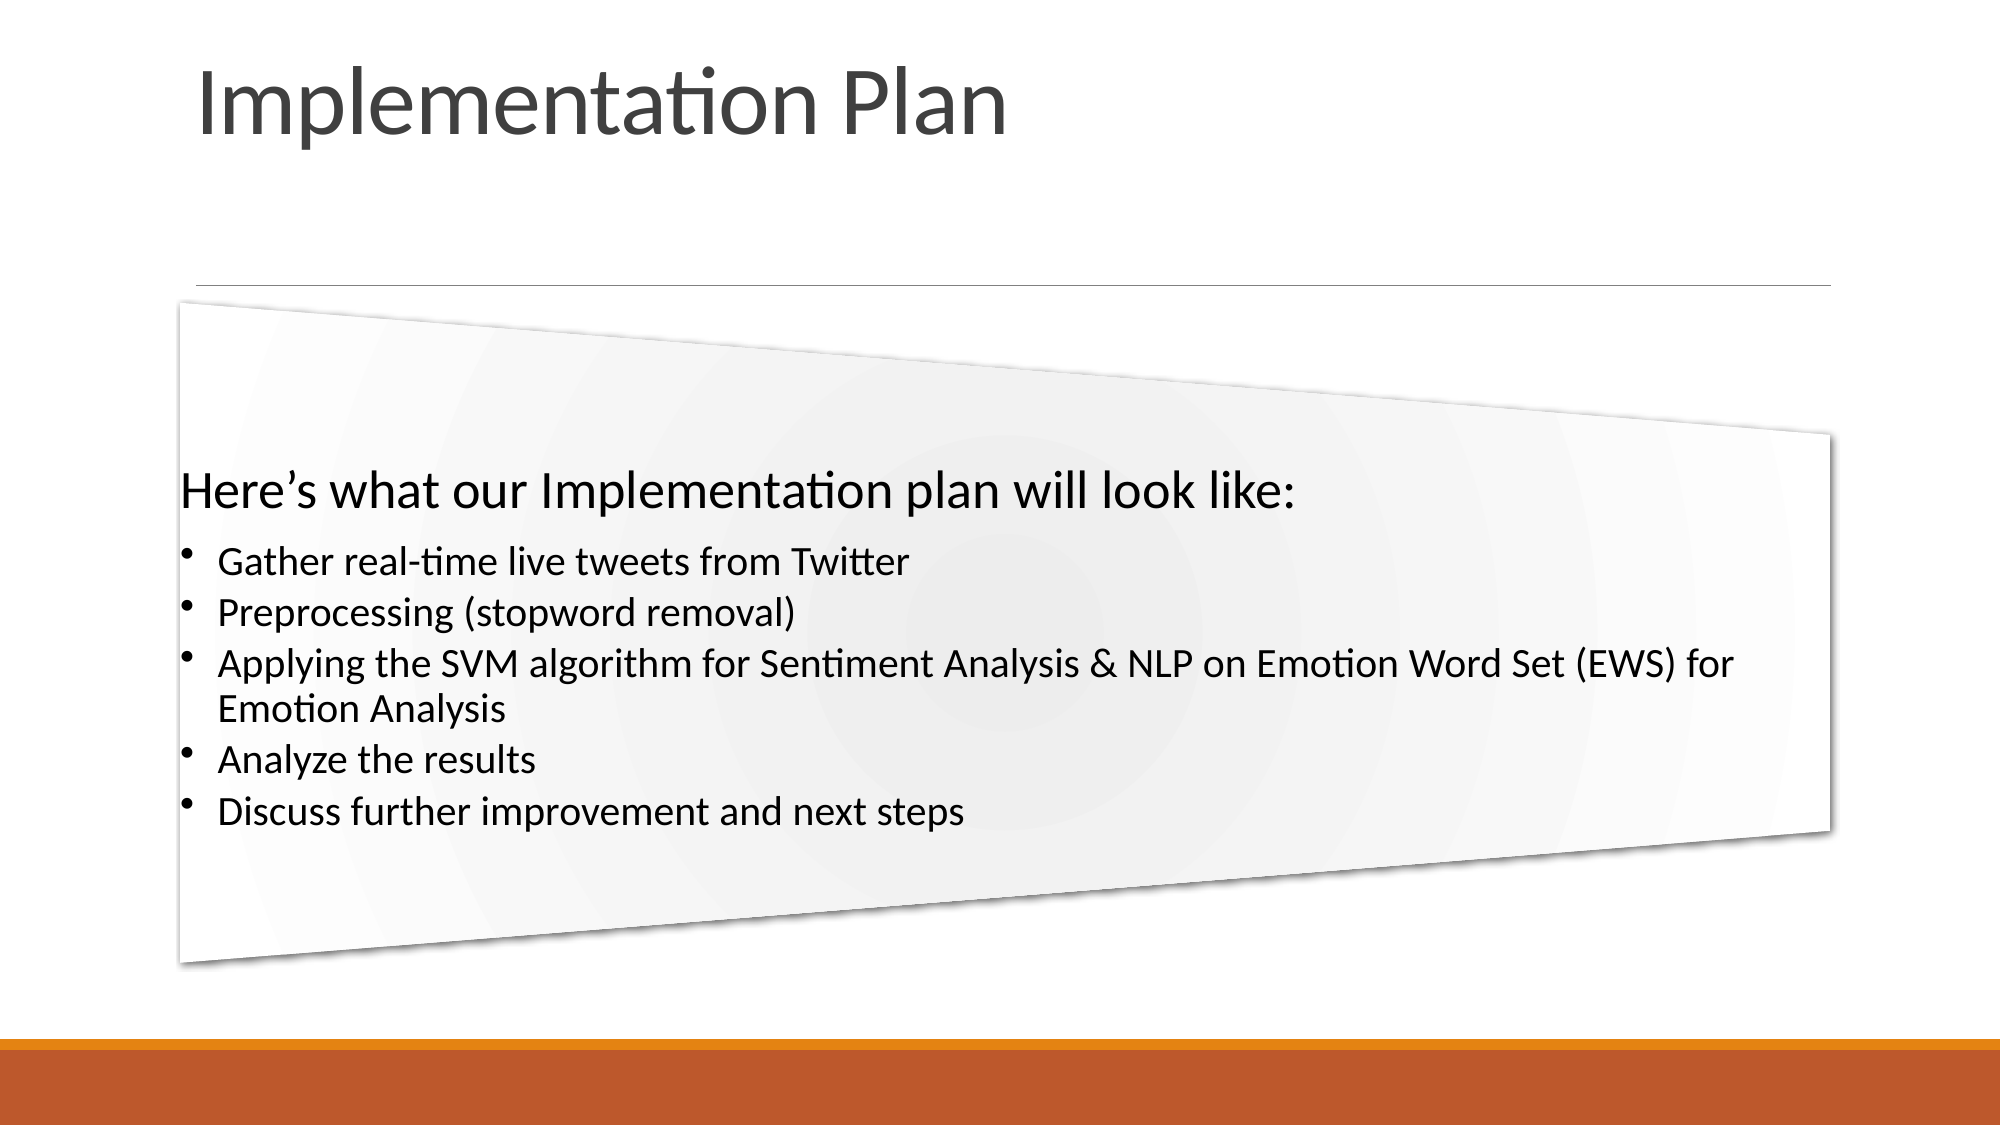

# Implementation Plan
Here’s what our Implementation plan will look like:
Gather real-time live tweets from Twitter
Preprocessing (stopword removal)
Applying the SVM algorithm for Sentiment Analysis & NLP on Emotion Word Set (EWS) for Emotion Analysis
Analyze the results
Discuss further improvement and next steps